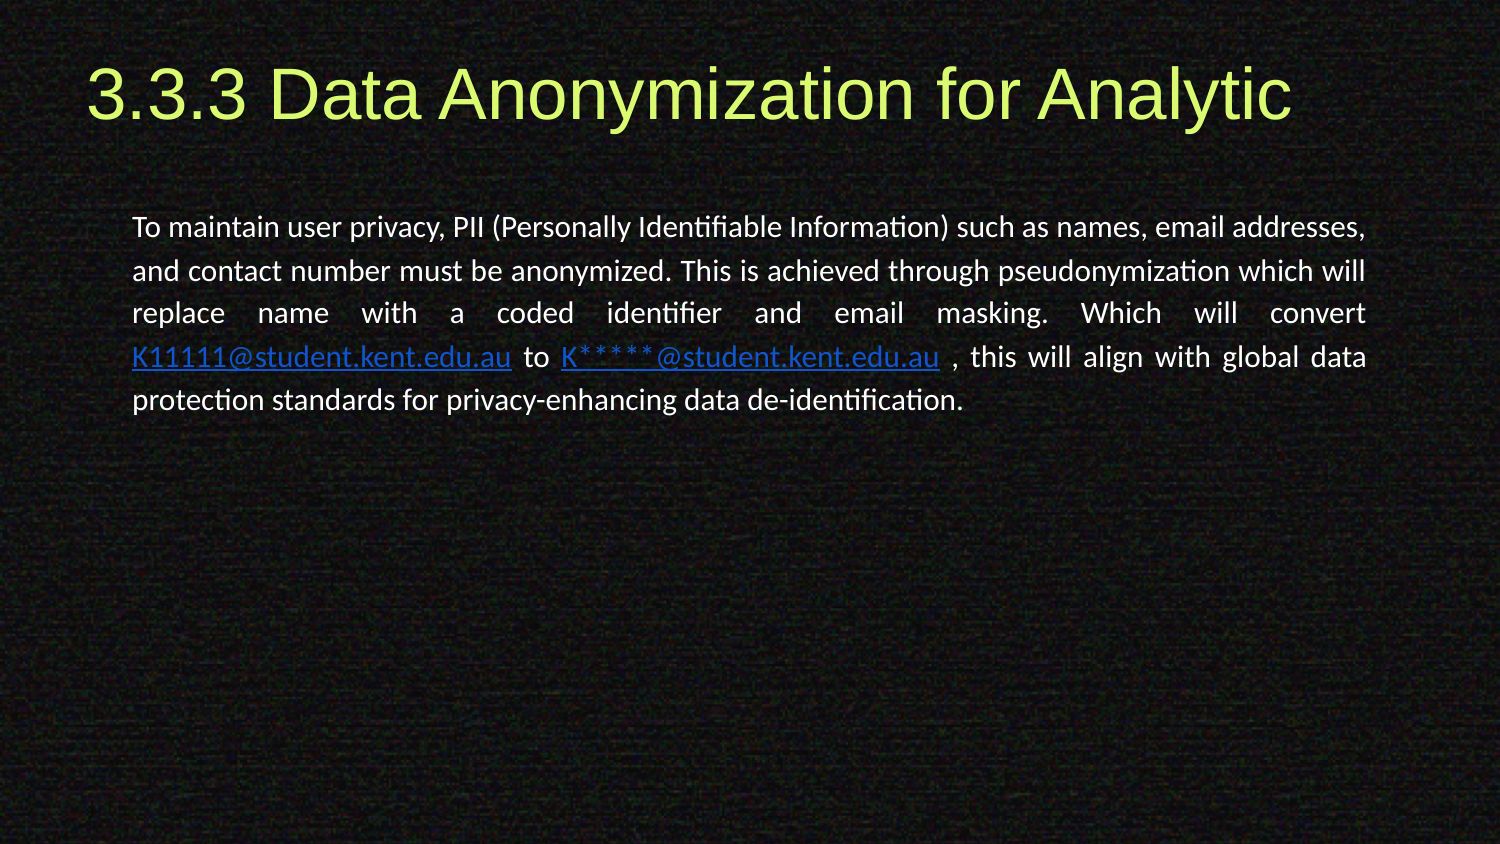

# 3.3.3 Data Anonymization for Analytic
To maintain user privacy, PII (Personally Identifiable Information) such as names, email addresses, and contact number must be anonymized. This is achieved through pseudonymization which will replace name with a coded identifier and email masking. Which will convert K11111@student.kent.edu.au to K*****@student.kent.edu.au , this will align with global data protection standards for privacy-enhancing data de-identification.